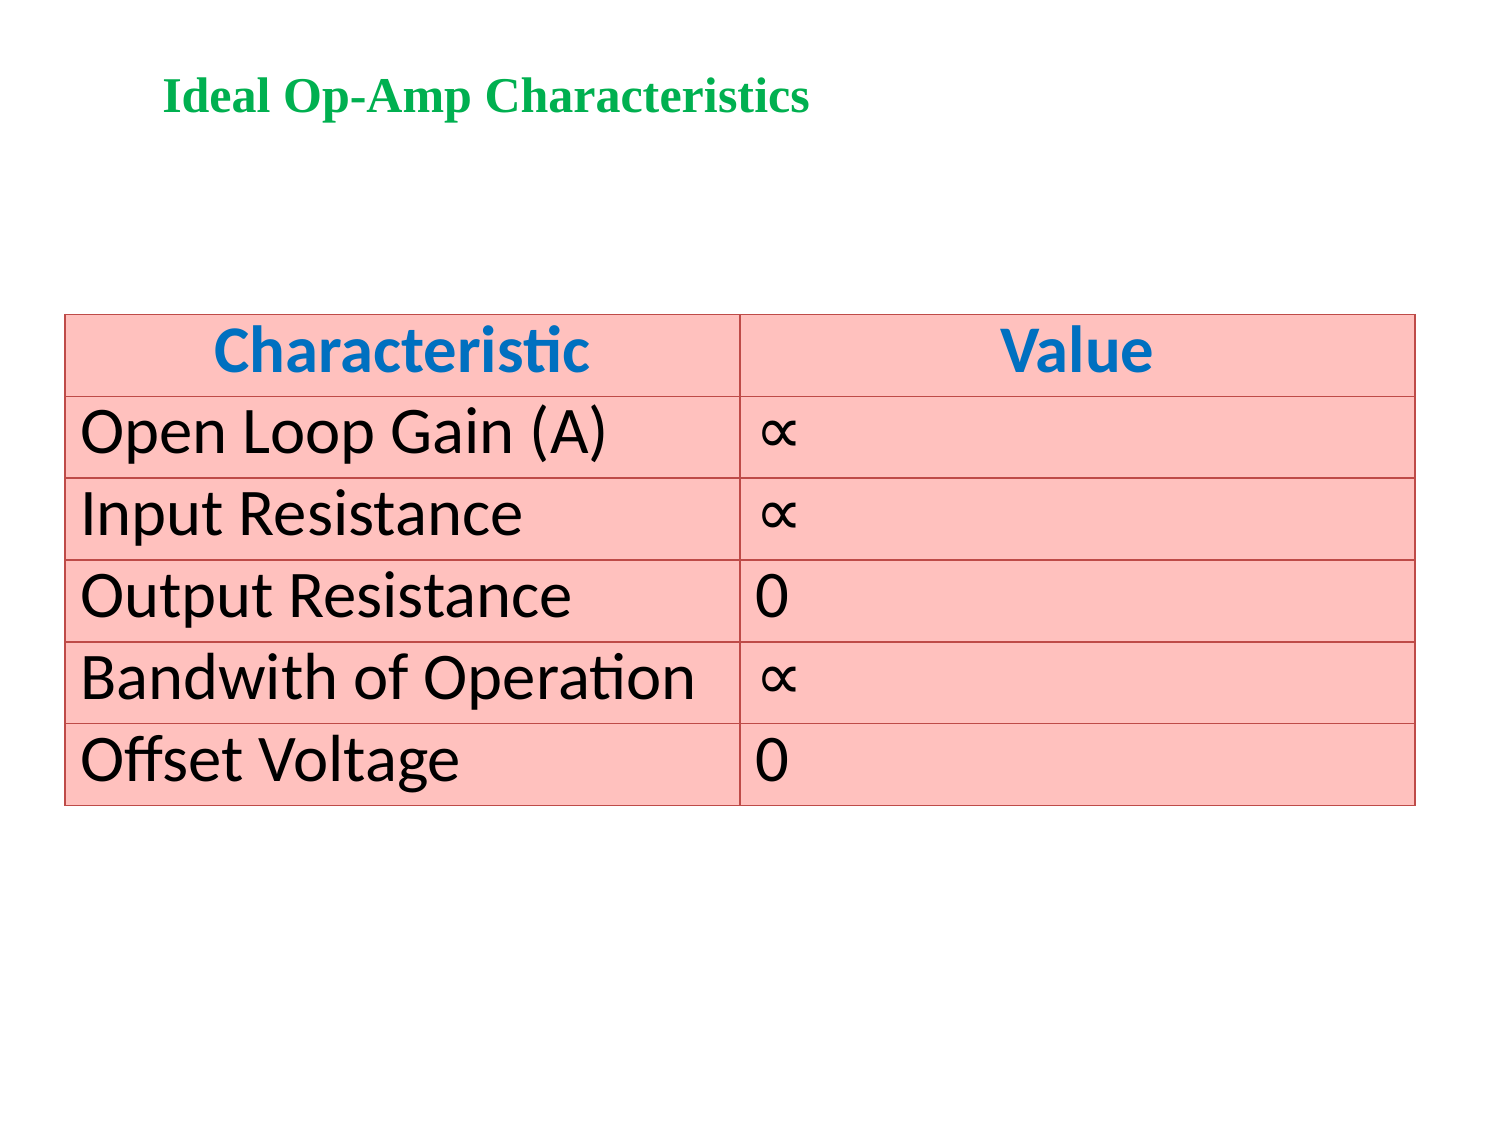

Ideal Op-Amp Characteristics
| Characteristic | Value |
| --- | --- |
| Open Loop Gain (A) | ∝ |
| Input Resistance | ∝ |
| Output Resistance | 0 |
| Bandwith of Operation | ∝ |
| Offset Voltage | 0 |